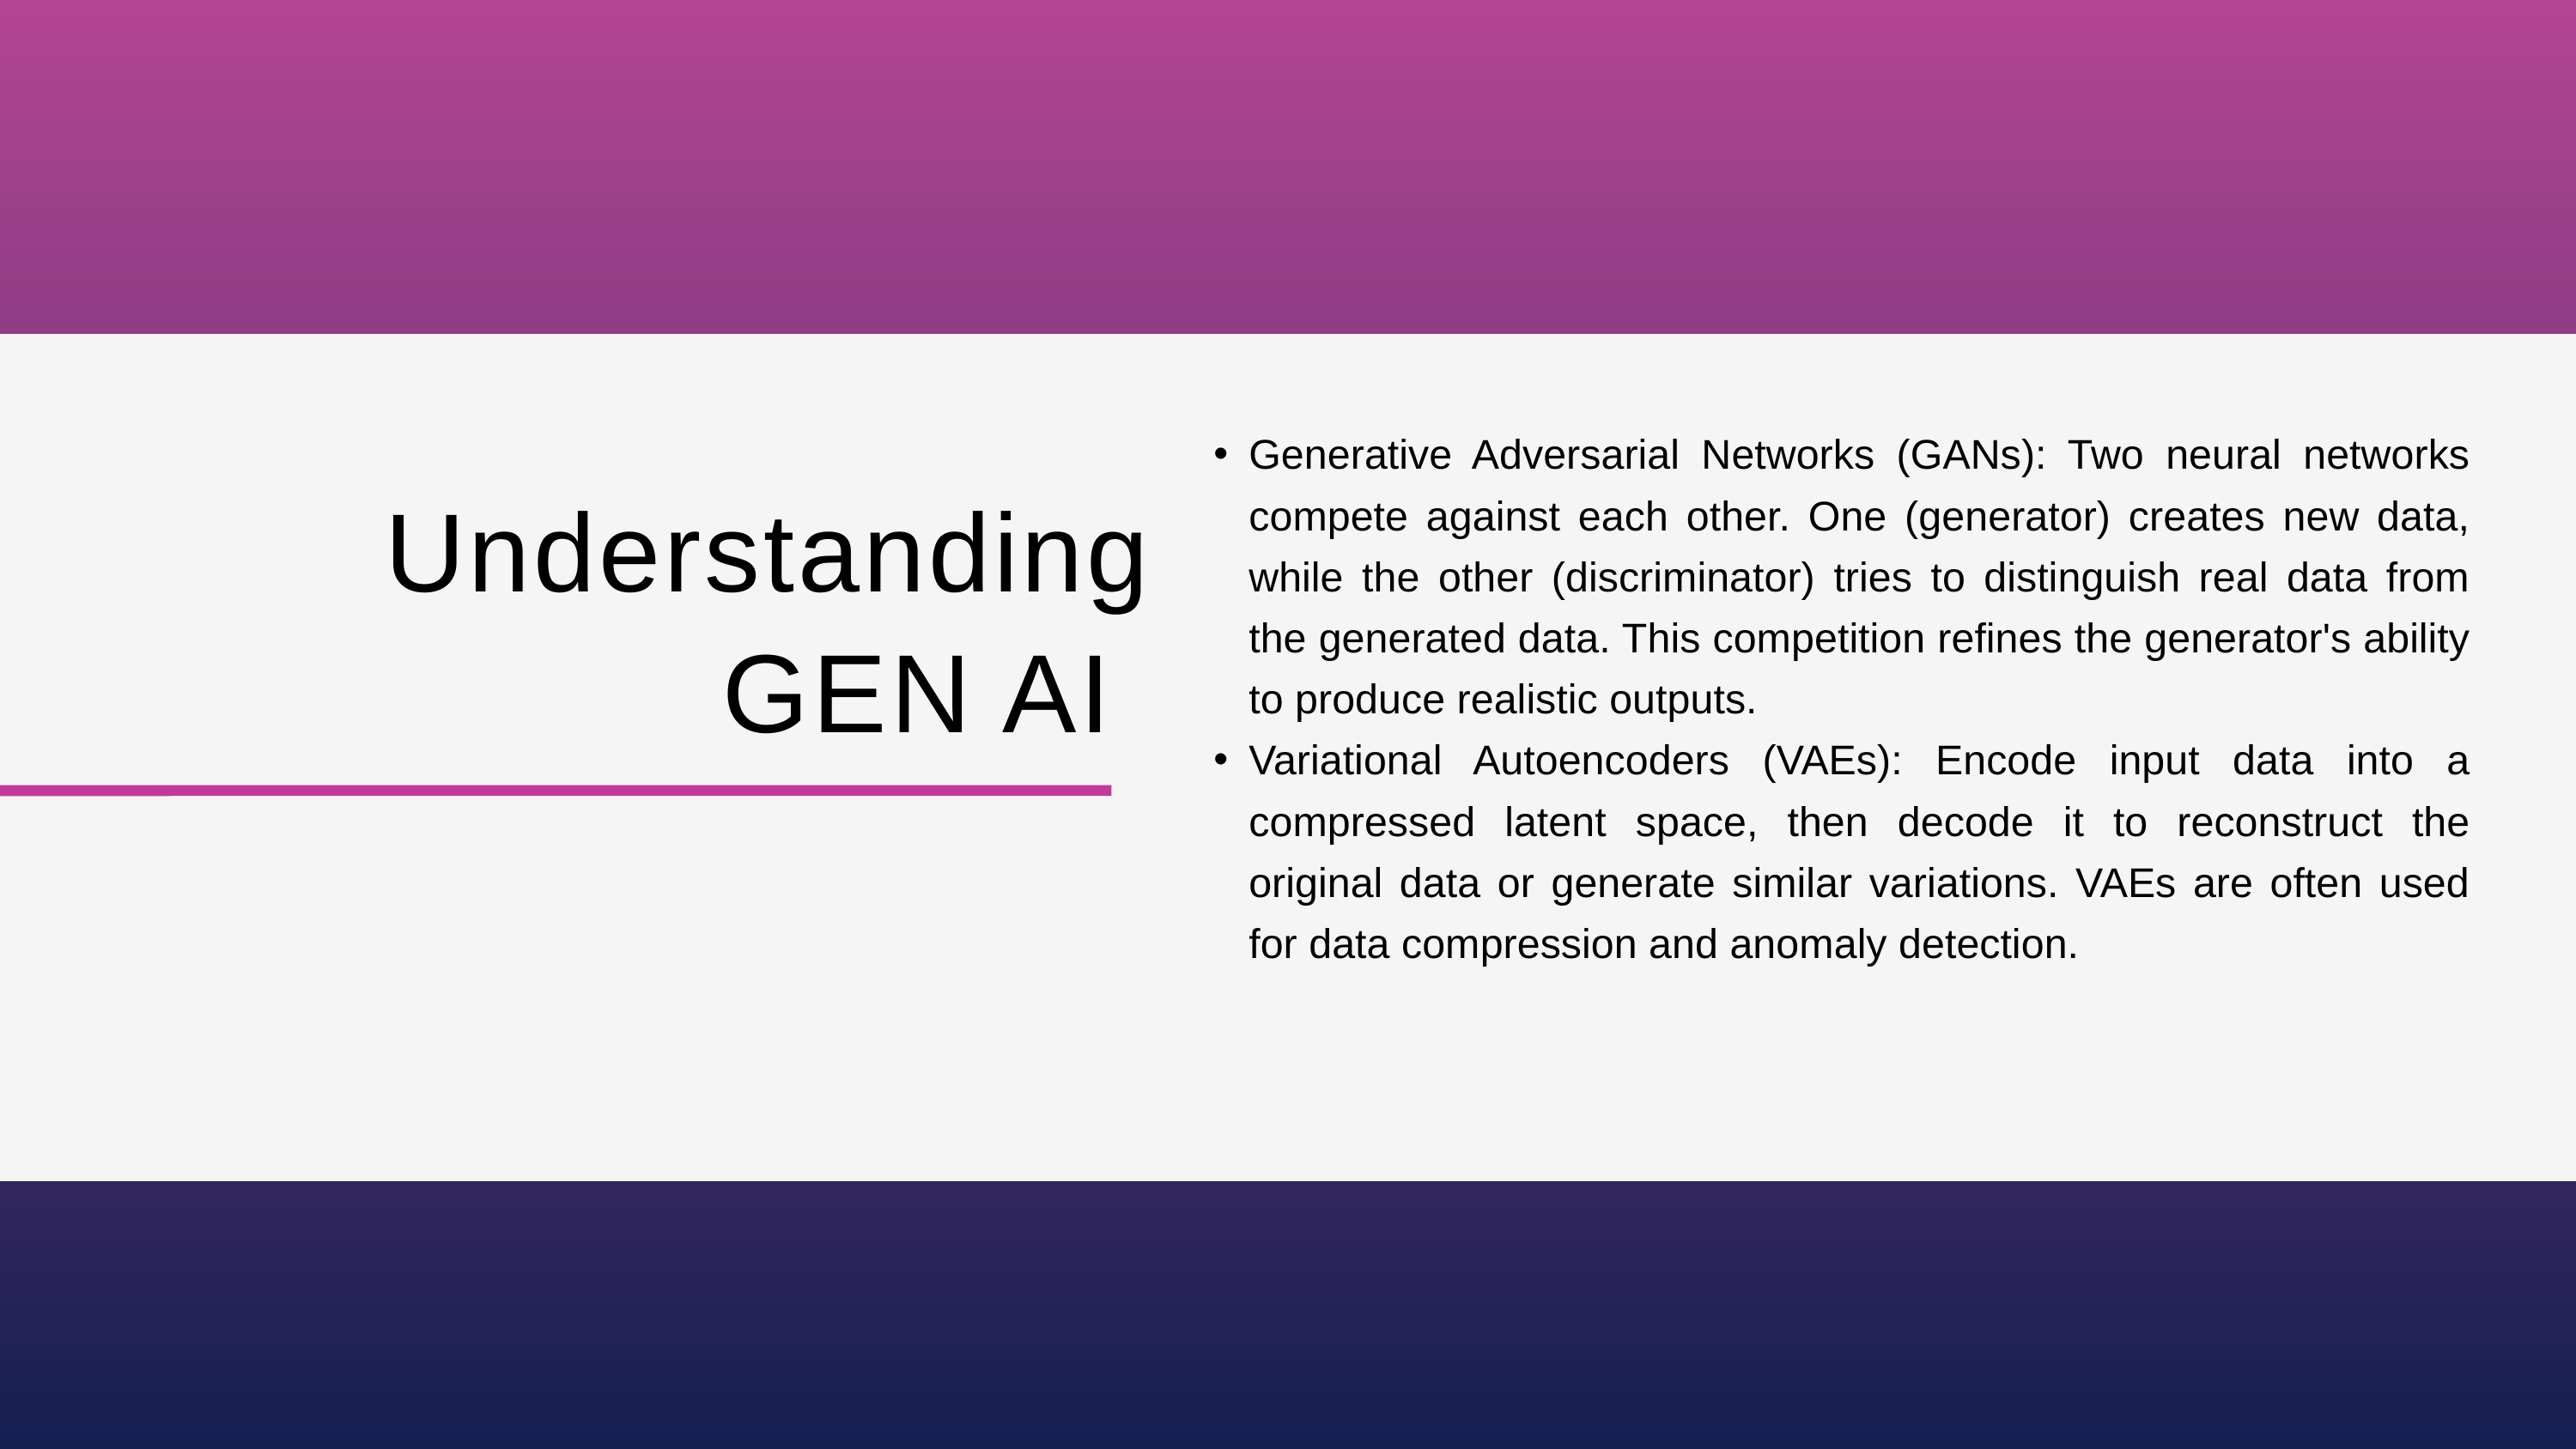

Generative Adversarial Networks (GANs): Two neural networks compete against each other. One (generator) creates new data, while the other (discriminator) tries to distinguish real data from the generated data. This competition refines the generator's ability to produce realistic outputs.
Variational Autoencoders (VAEs): Encode input data into a compressed latent space, then decode it to reconstruct the original data or generate similar variations. VAEs are often used for data compression and anomaly detection.

Understanding
GEN AI